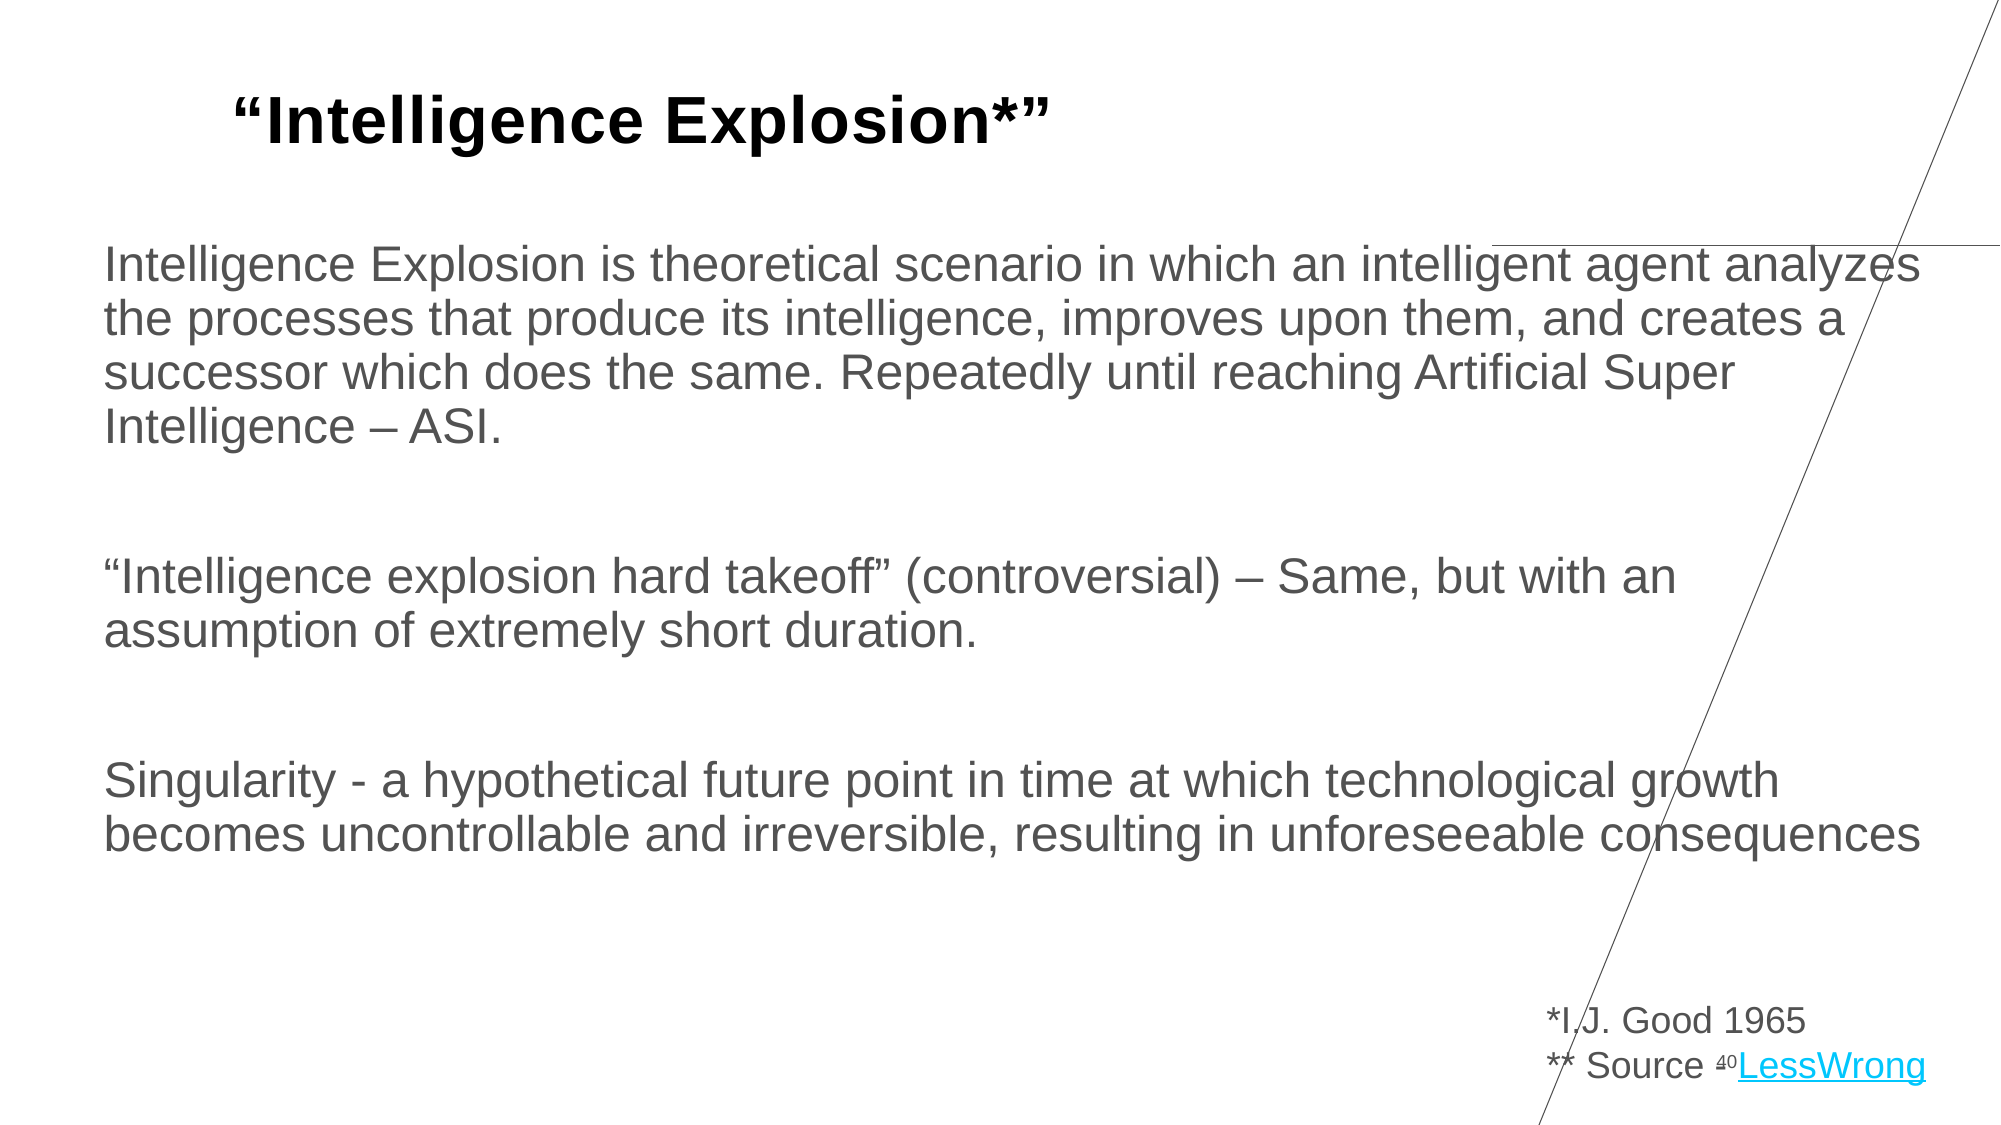

# “Intelligence Explosion*”
Intelligence Explosion is theoretical scenario in which an intelligent agent analyzes the processes that produce its intelligence, improves upon them, and creates a successor which does the same. Repeatedly until reaching Artificial Super Intelligence – ASI.

“Intelligence explosion hard takeoff” (controversial) – Same, but with an assumption of extremely short duration.

Singularity - a hypothetical future point in time at which technological growth becomes uncontrollable and irreversible, resulting in unforeseeable consequences

*I.J. Good 1965
** Source - LessWrong
40